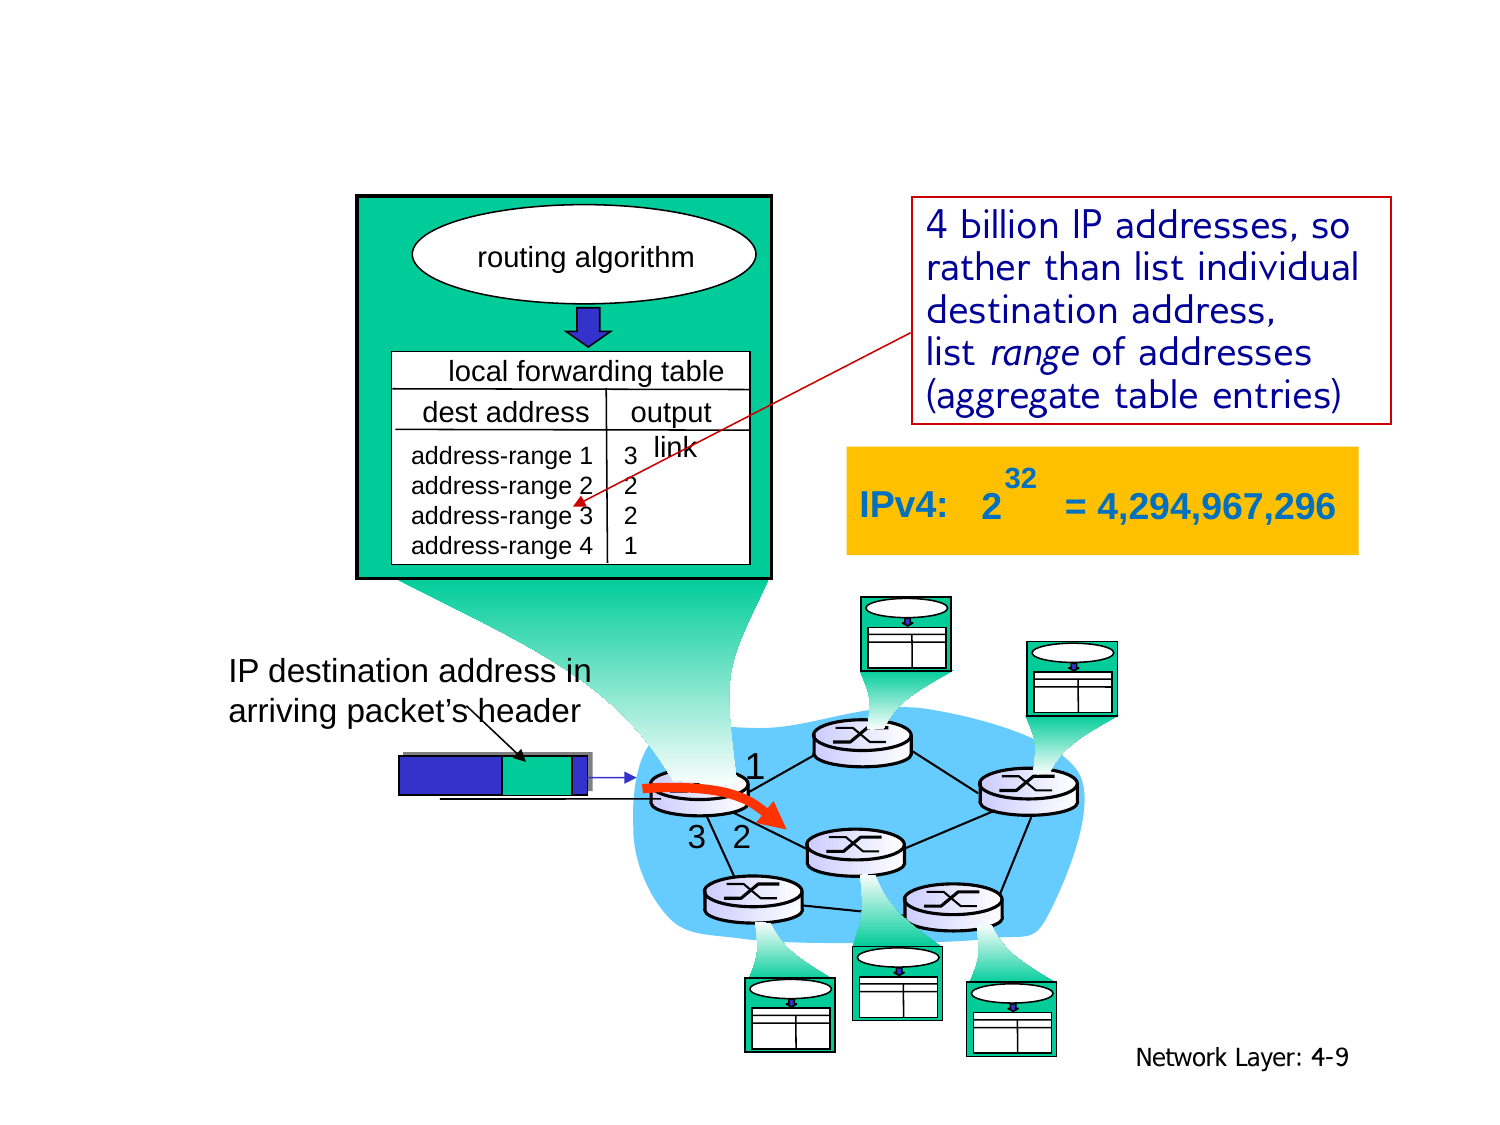

# Datagram forwarding  table

4 billion IP addresses, so rather than list individual destination address,
list range of addresses
(aggregate table entries)

routing algorithm

local forwarding table

dest address
output  link

address-range 1
address-range 2
address-range 3
address-range 4
3
2
2
1

32
IPv4:
2      = 4,294,967,296

IP destination address in
arriving packet’s header

1
3
2

Network Layer: 4-9